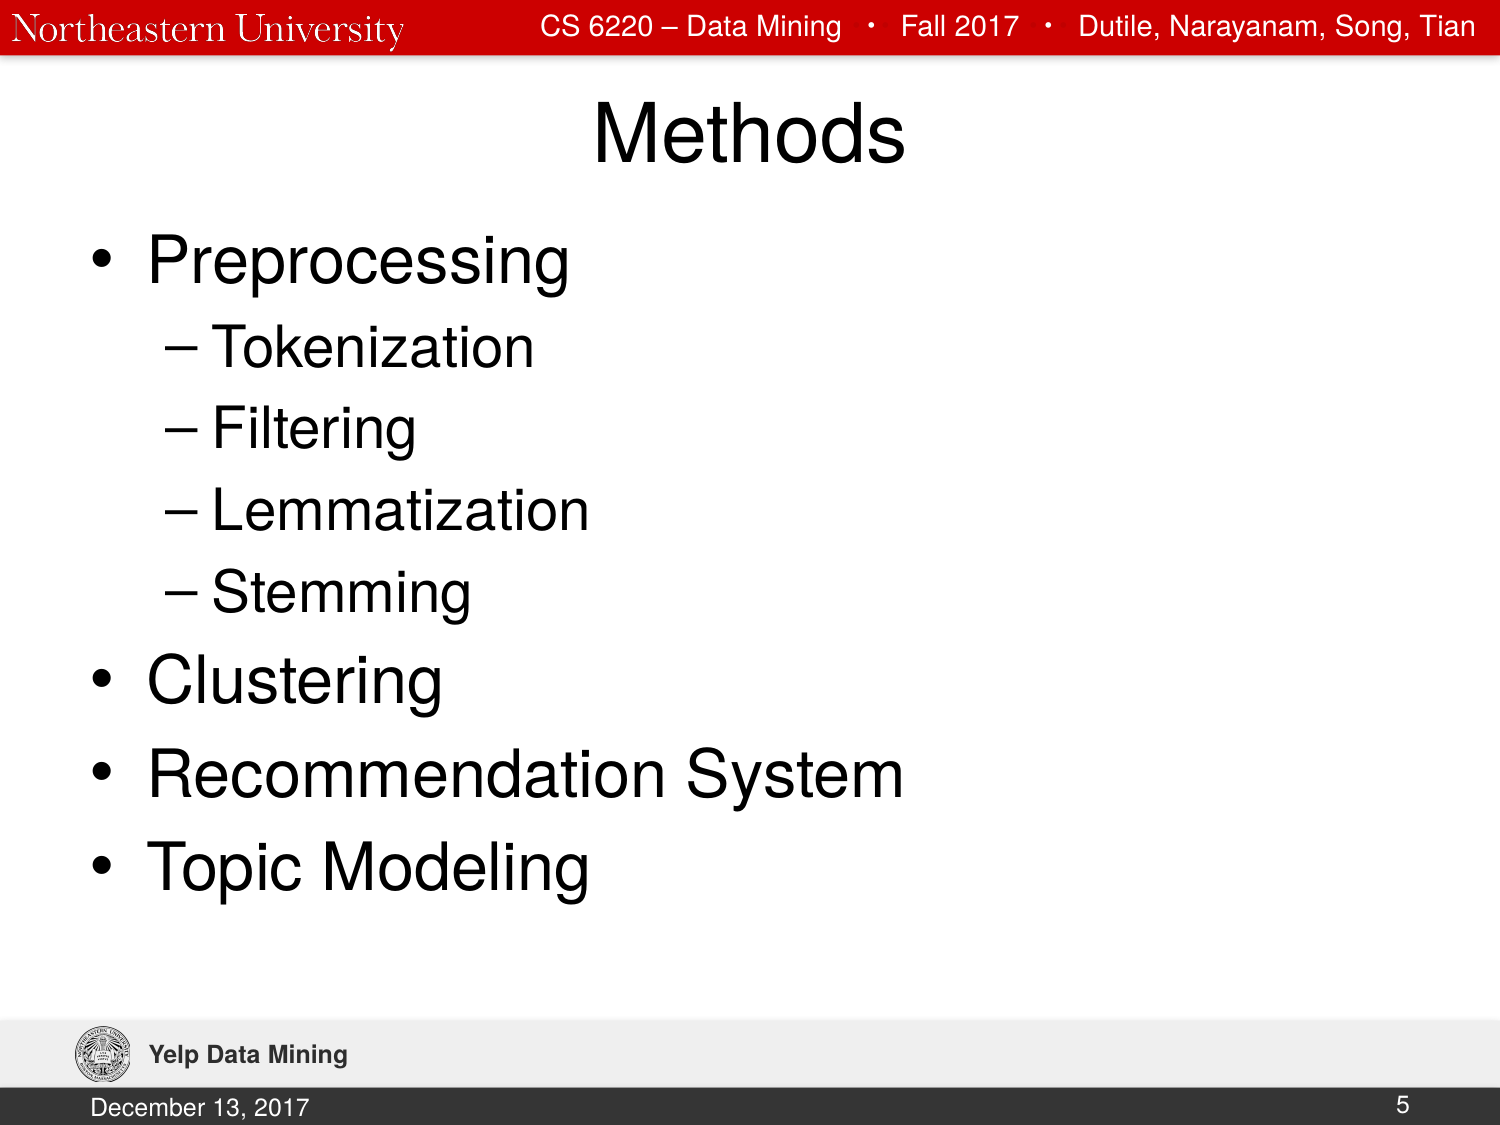

# Methods
Preprocessing
Tokenization
Filtering
Lemmatization
Stemming
Clustering
Recommendation System
Topic Modeling
Yelp Data Mining
December 13, 2017
5